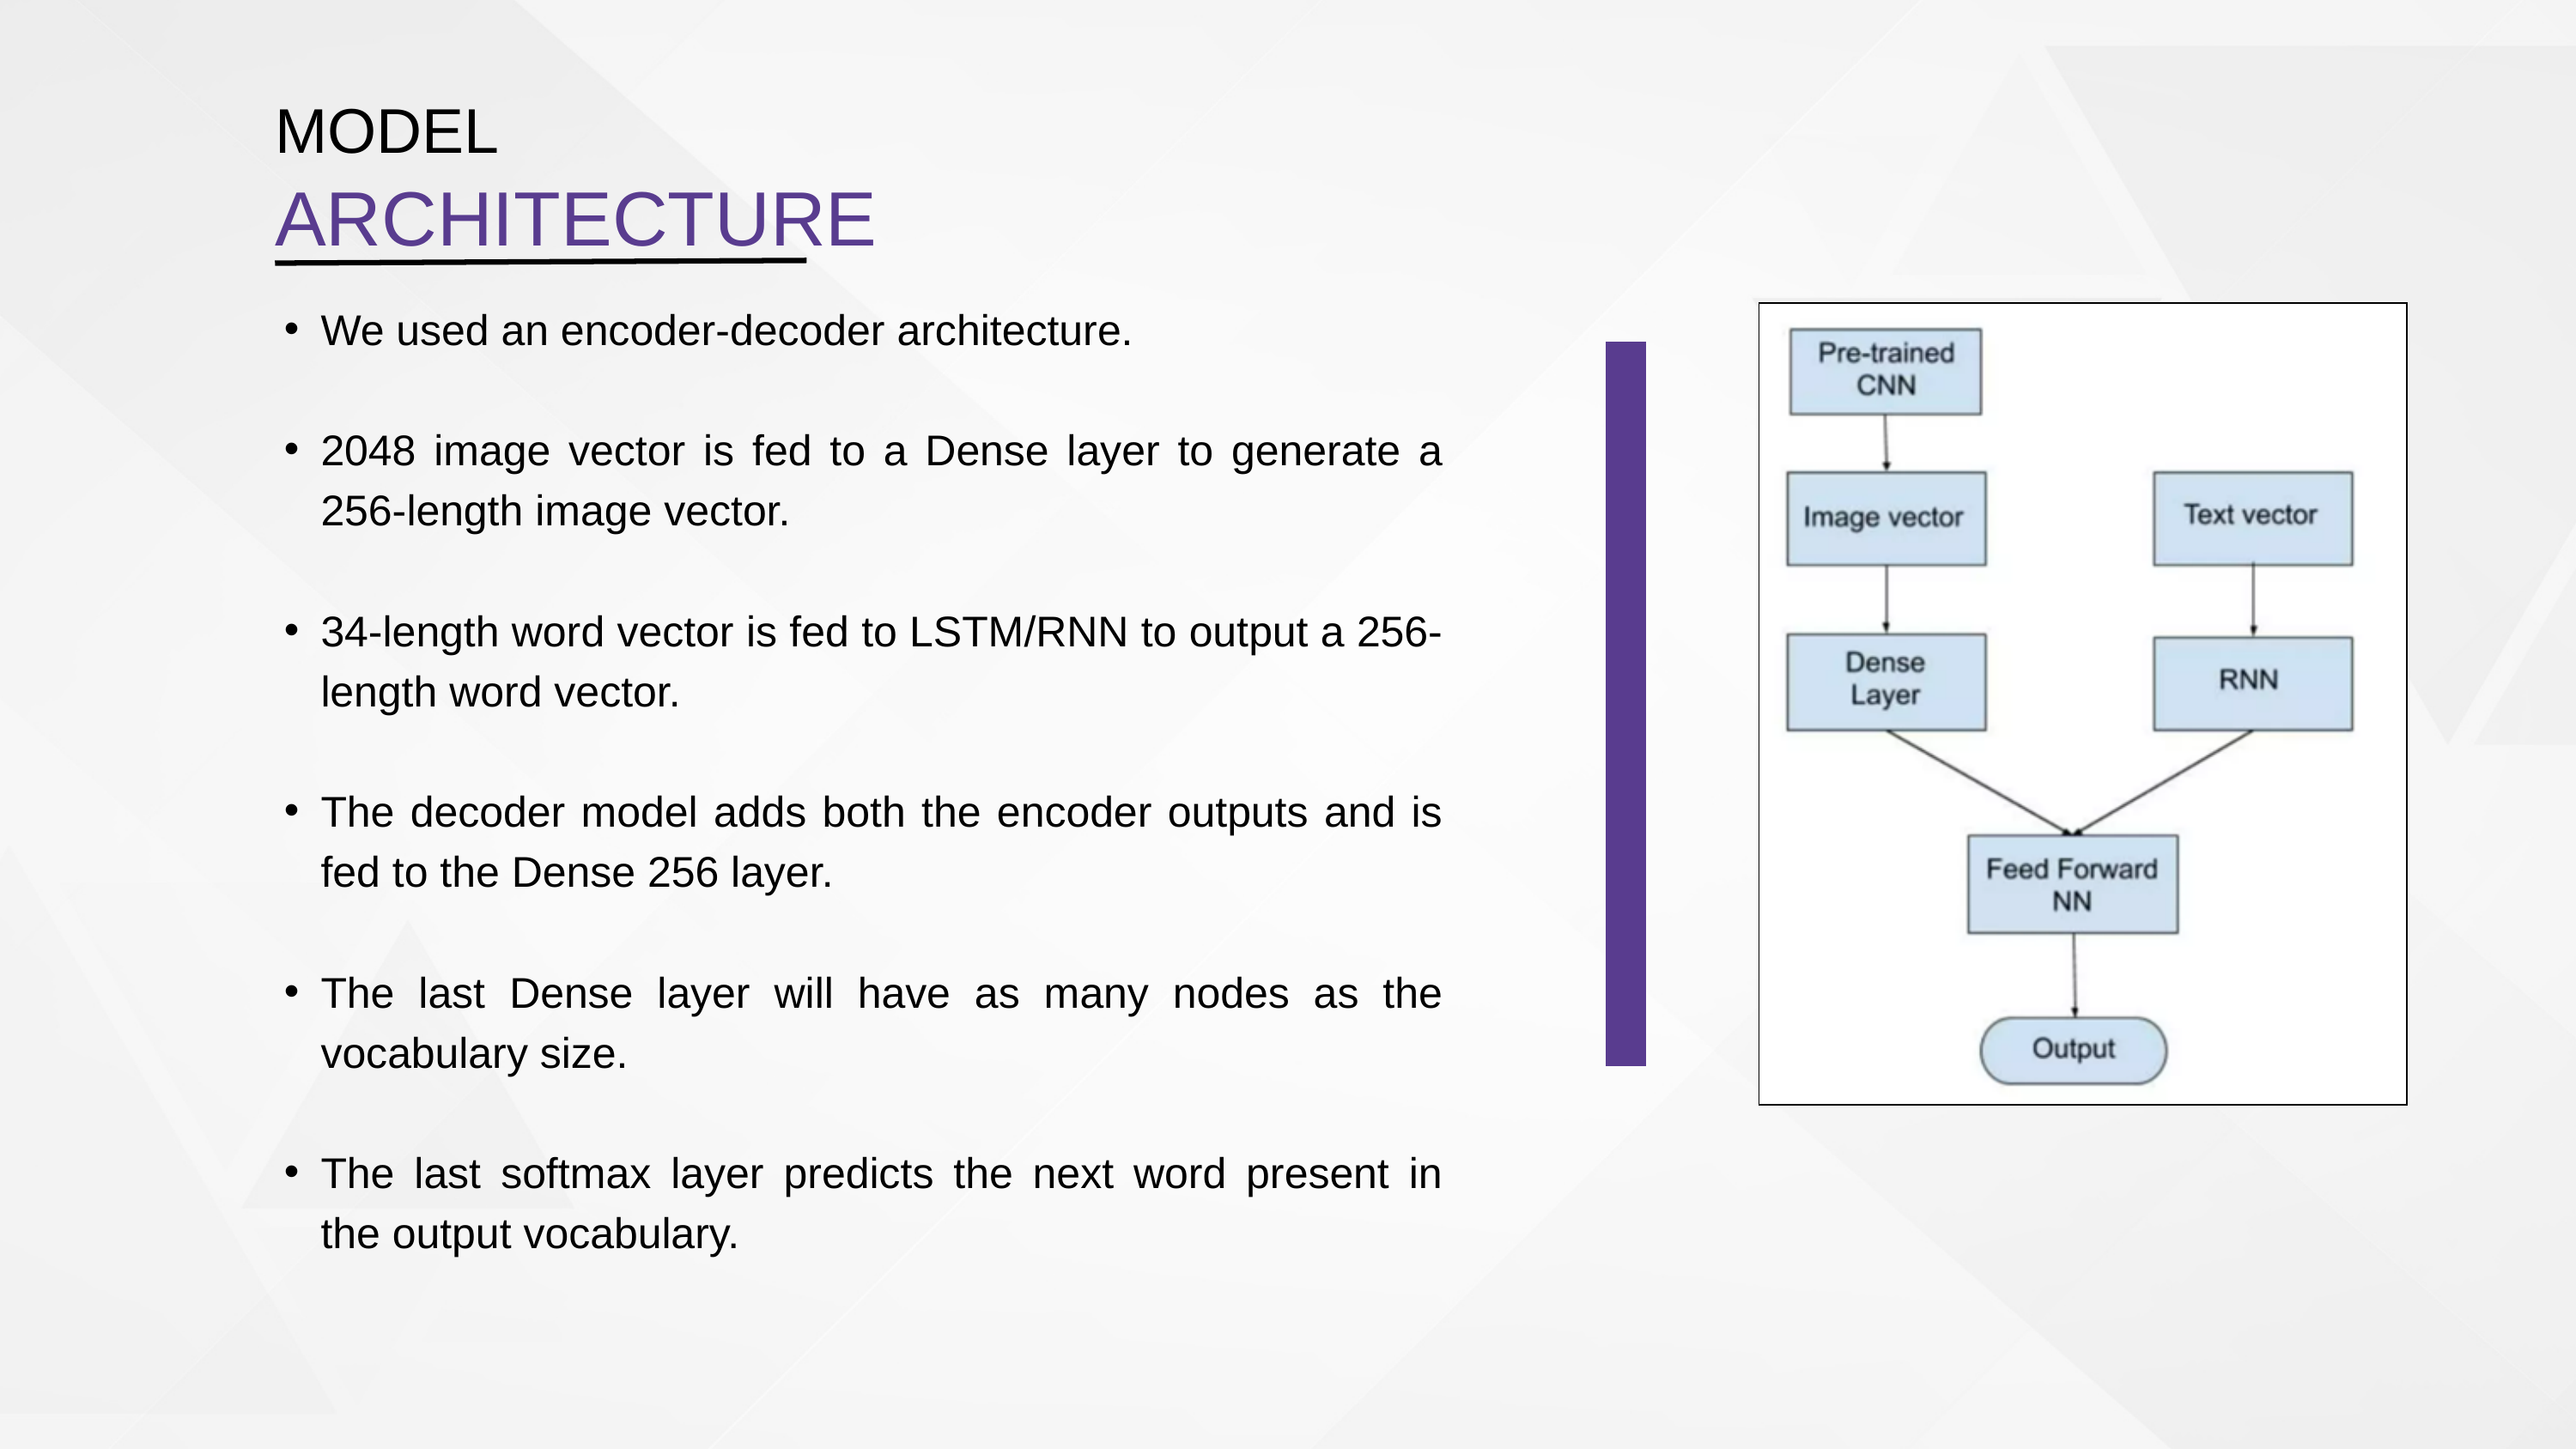

MODEL
ARCHITECTURE

We used an encoder-decoder architecture.

2048 image vector is fed to a Dense layer to generate a 256-length image vector.

34-length word vector is fed to LSTM/RNN to output a 256-length word vector.

The decoder model adds both the encoder outputs and is fed to the Dense 256 layer.

The last Dense layer will have as many nodes as the vocabulary size.

The last softmax layer predicts the next word present in the output vocabulary.